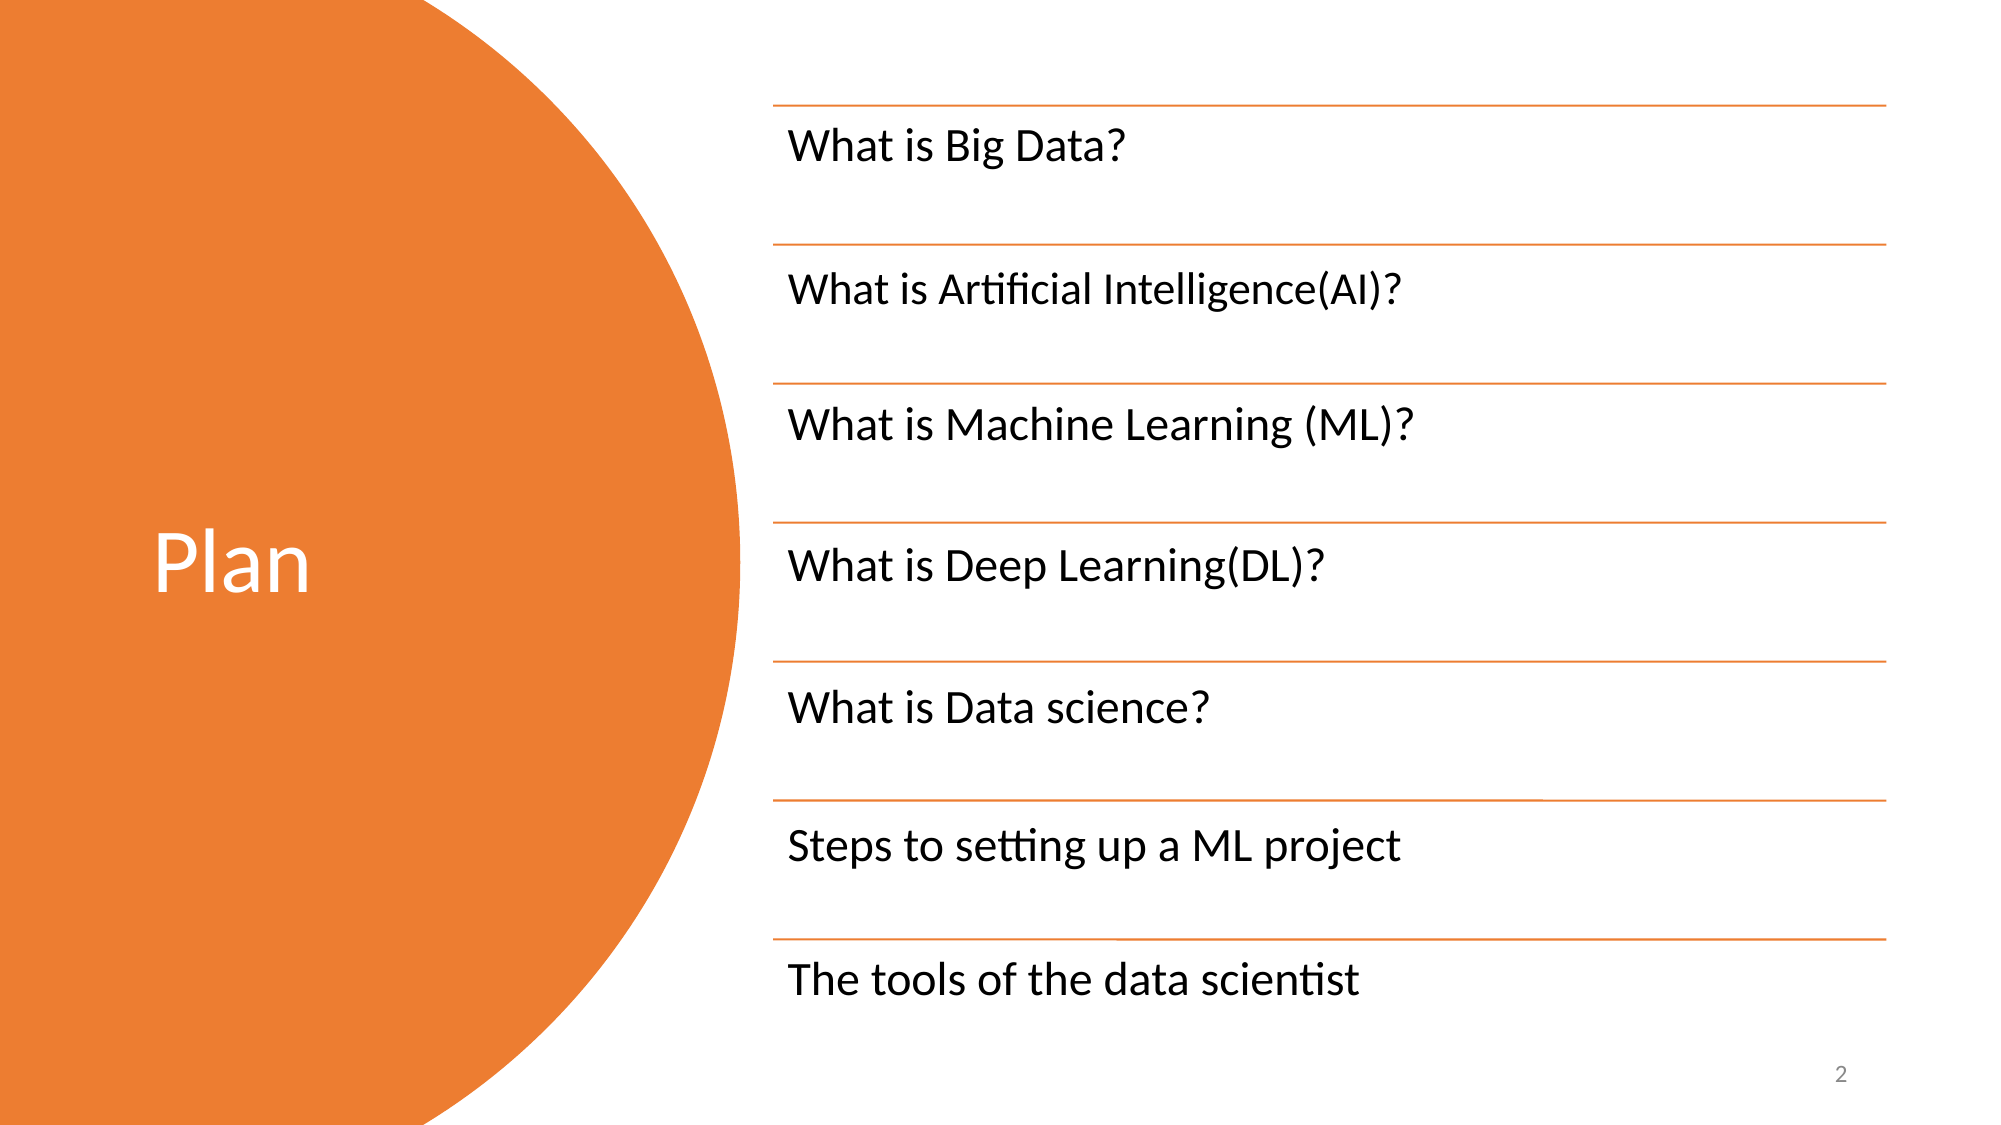

What is Big Data?
What is Machine Learning (ML)?
Steps to setting up a ML project
What is Deep Learning(DL)?
What is Data science?
The tools of the data scientist

Plan
What is Artificial Intelligence(AI)?
2